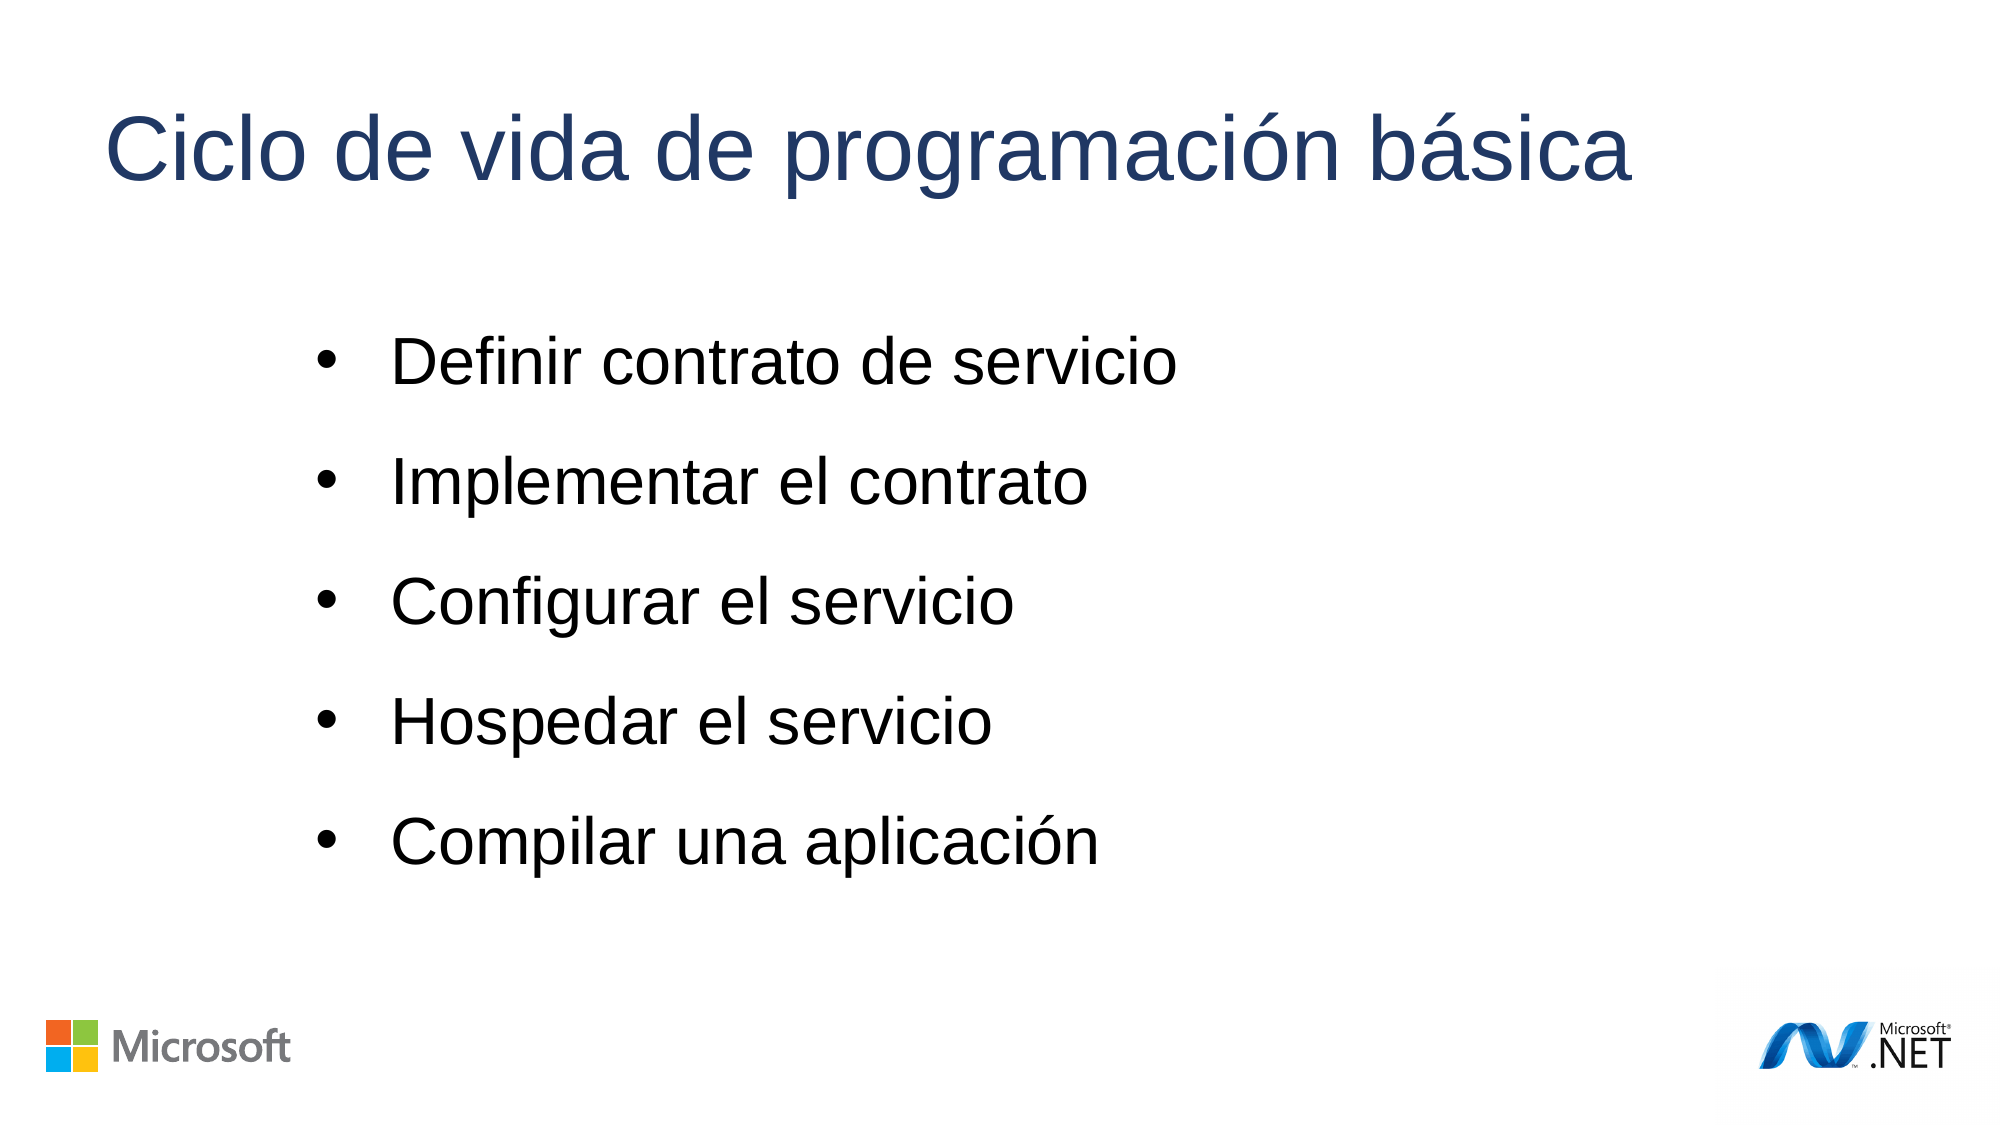

Ciclo de vida de programación básica
Definir contrato de servicio
Implementar el contrato
Configurar el servicio
Hospedar el servicio
Compilar una aplicación